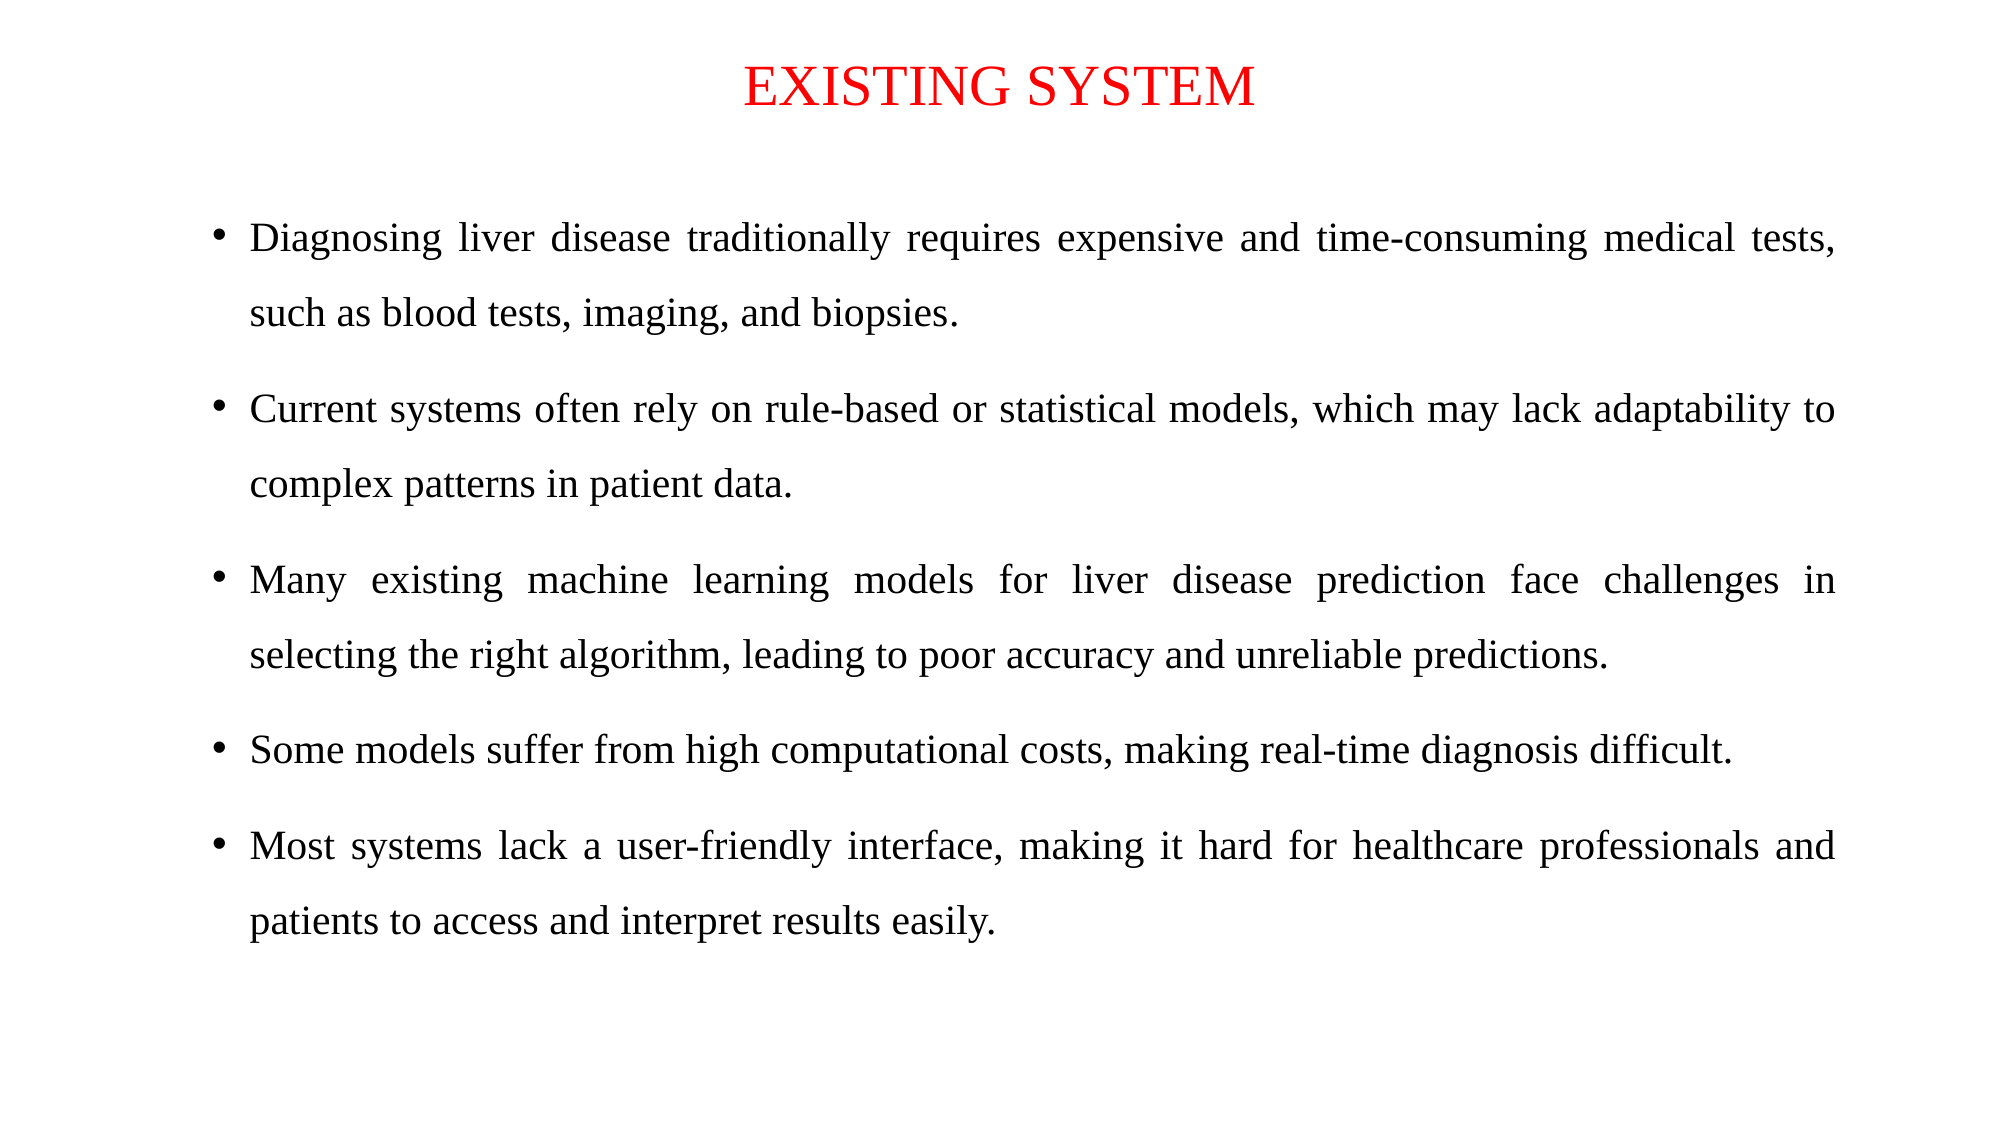

# EXISTING SYSTEM

Diagnosing liver disease traditionally requires expensive and time-consuming medical tests, such as blood tests, imaging, and biopsies.
Current systems often rely on rule-based or statistical models, which may lack adaptability to complex patterns in patient data.
Many existing machine learning models for liver disease prediction face challenges in selecting the right algorithm, leading to poor accuracy and unreliable predictions.
Some models suffer from high computational costs, making real-time diagnosis difficult.
Most systems lack a user-friendly interface, making it hard for healthcare professionals and patients to access and interpret results easily.